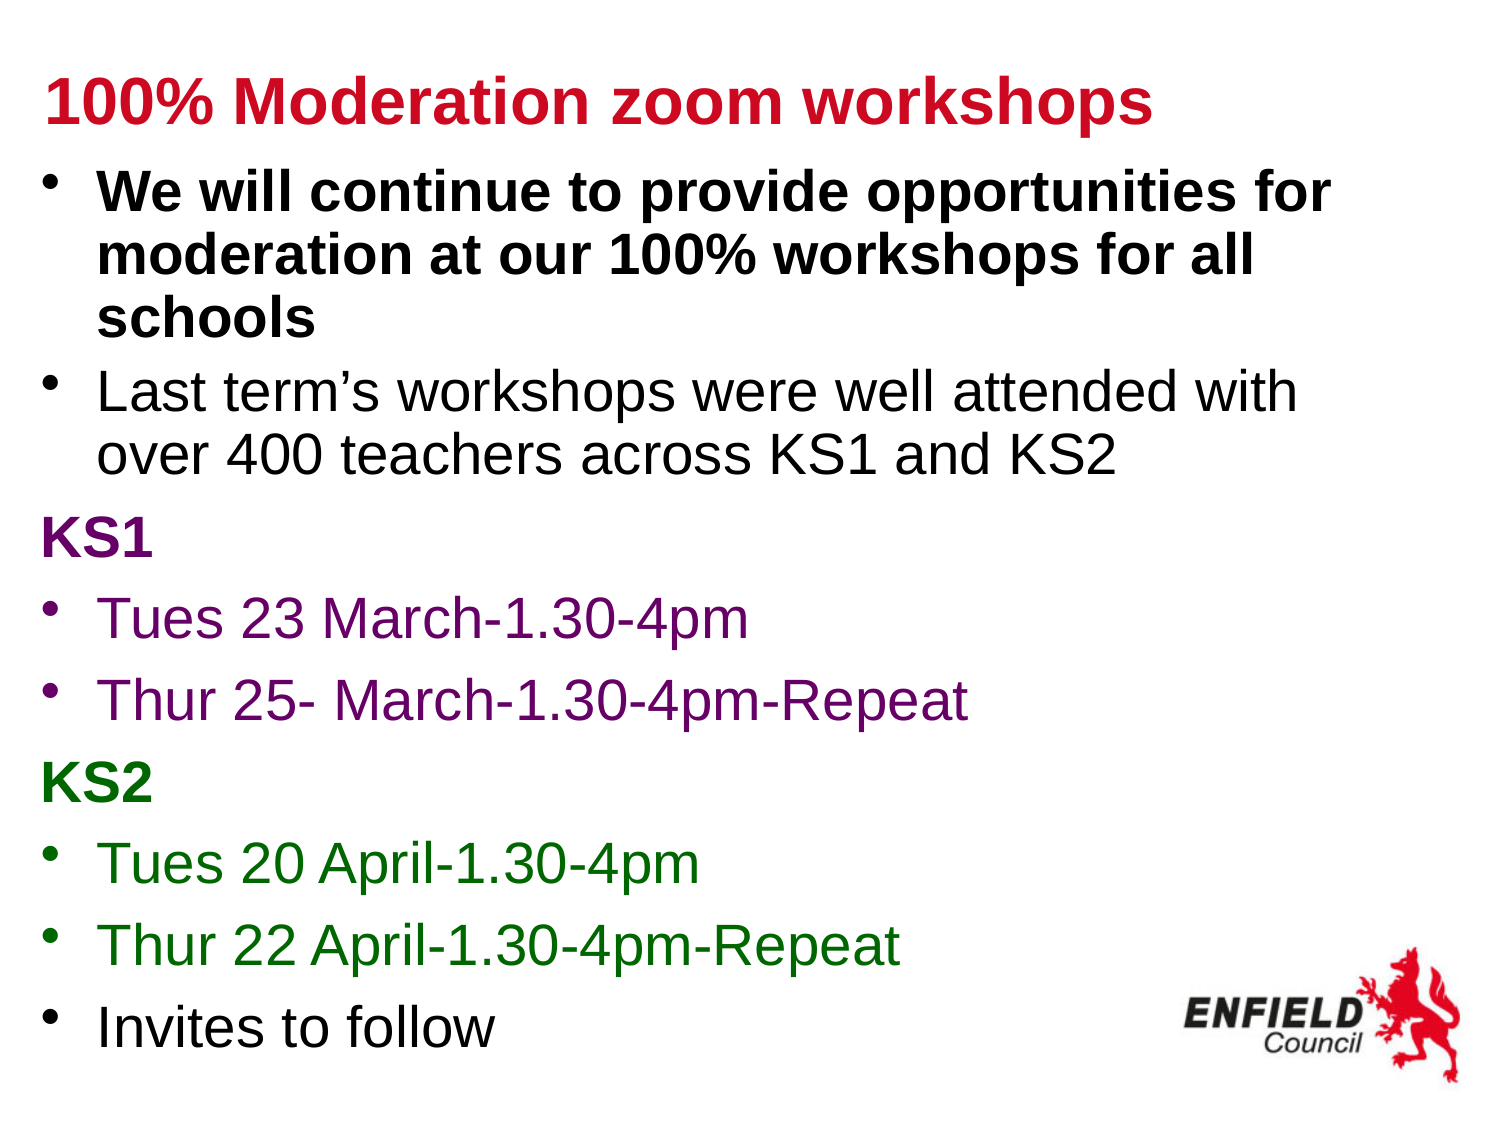

# 100% Moderation zoom workshops
We will continue to provide opportunities for moderation at our 100% workshops for all schools
Last term’s workshops were well attended with over 400 teachers across KS1 and KS2
KS1
Tues 23 March-1.30-4pm
Thur 25- March-1.30-4pm-Repeat
KS2
Tues 20 April-1.30-4pm
Thur 22 April-1.30-4pm-Repeat
Invites to follow